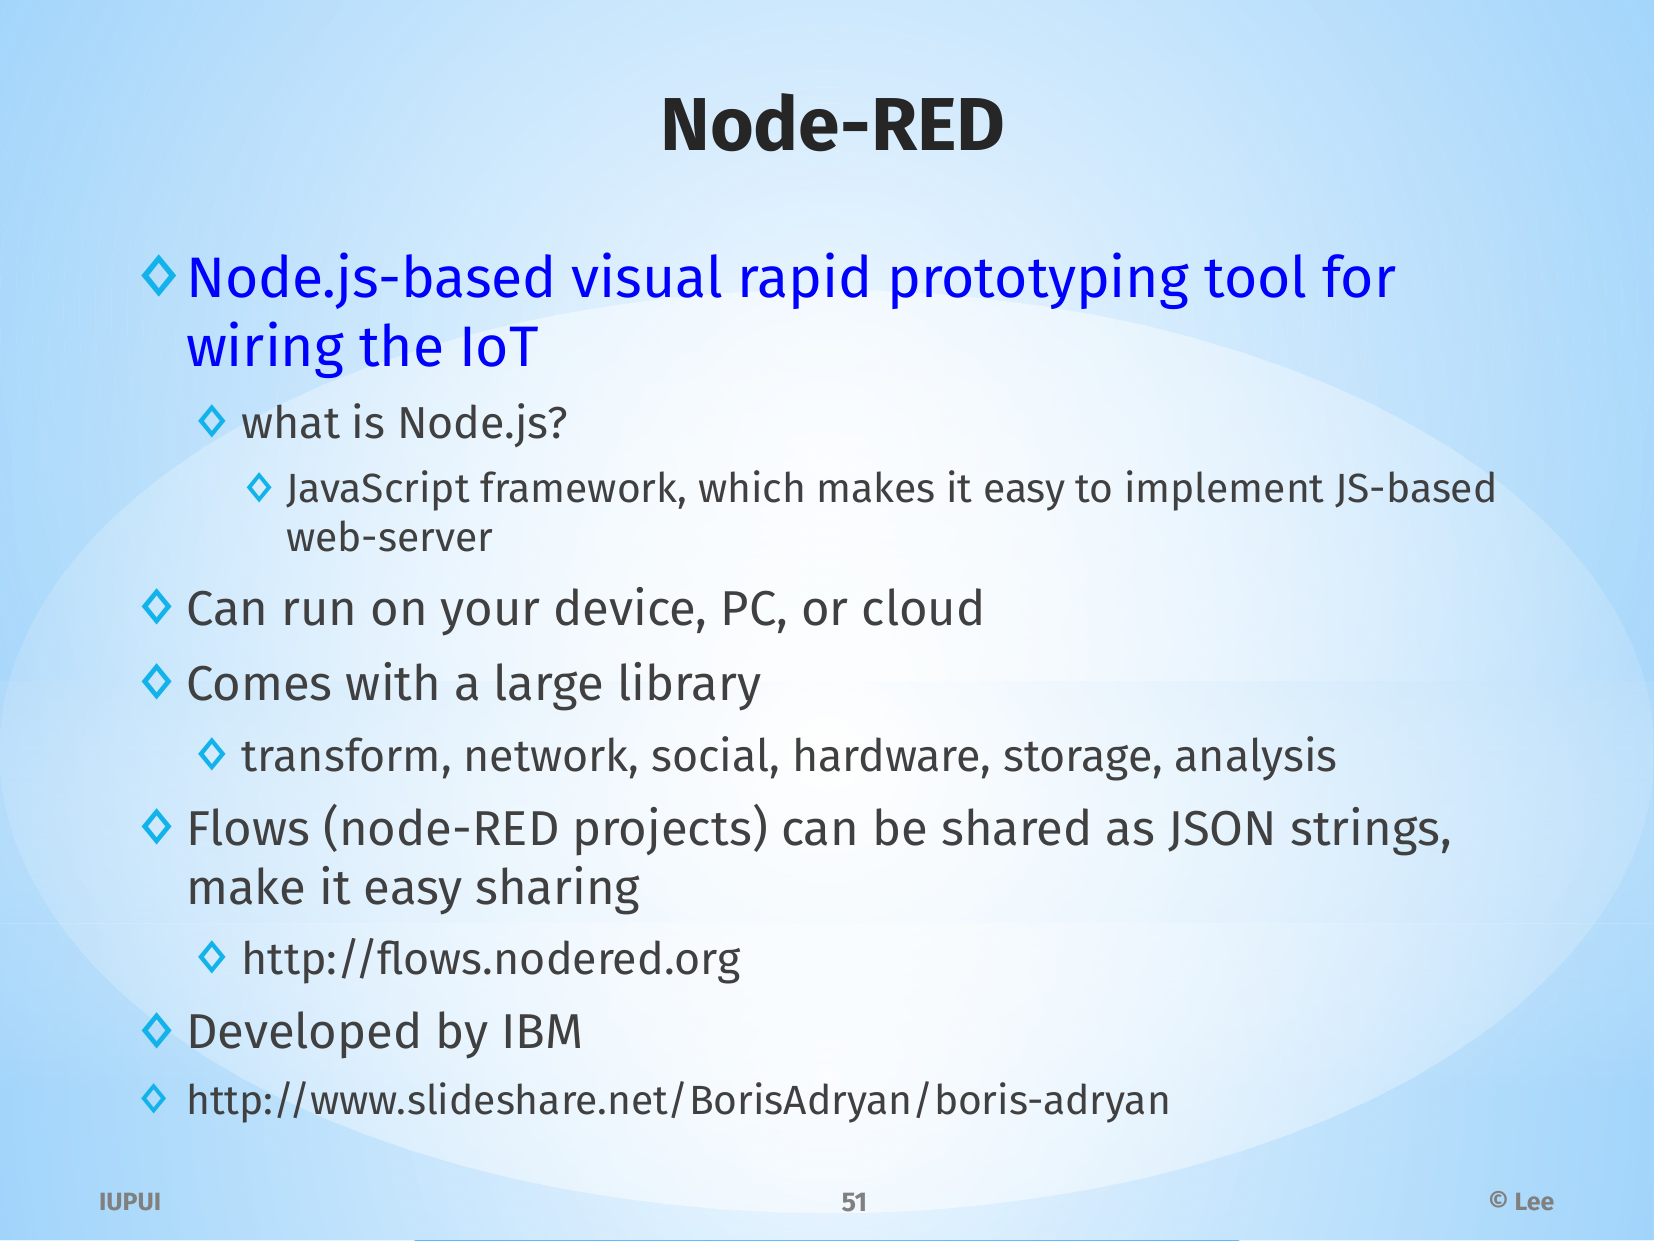

# Node-RED
Node.js-based visual rapid prototyping tool for wiring the IoT
what is Node.js?
JavaScript framework, which makes it easy to implement JS-based web-server
Can run on your device, PC, or cloud
Comes with a large library
transform, network, social, hardware, storage, analysis
Flows (node-RED projects) can be shared as JSON strings, make it easy sharing
http://flows.nodered.org
Developed by IBM
http://www.slideshare.net/BorisAdryan/boris-adryan

IUPUI
51
© Lee